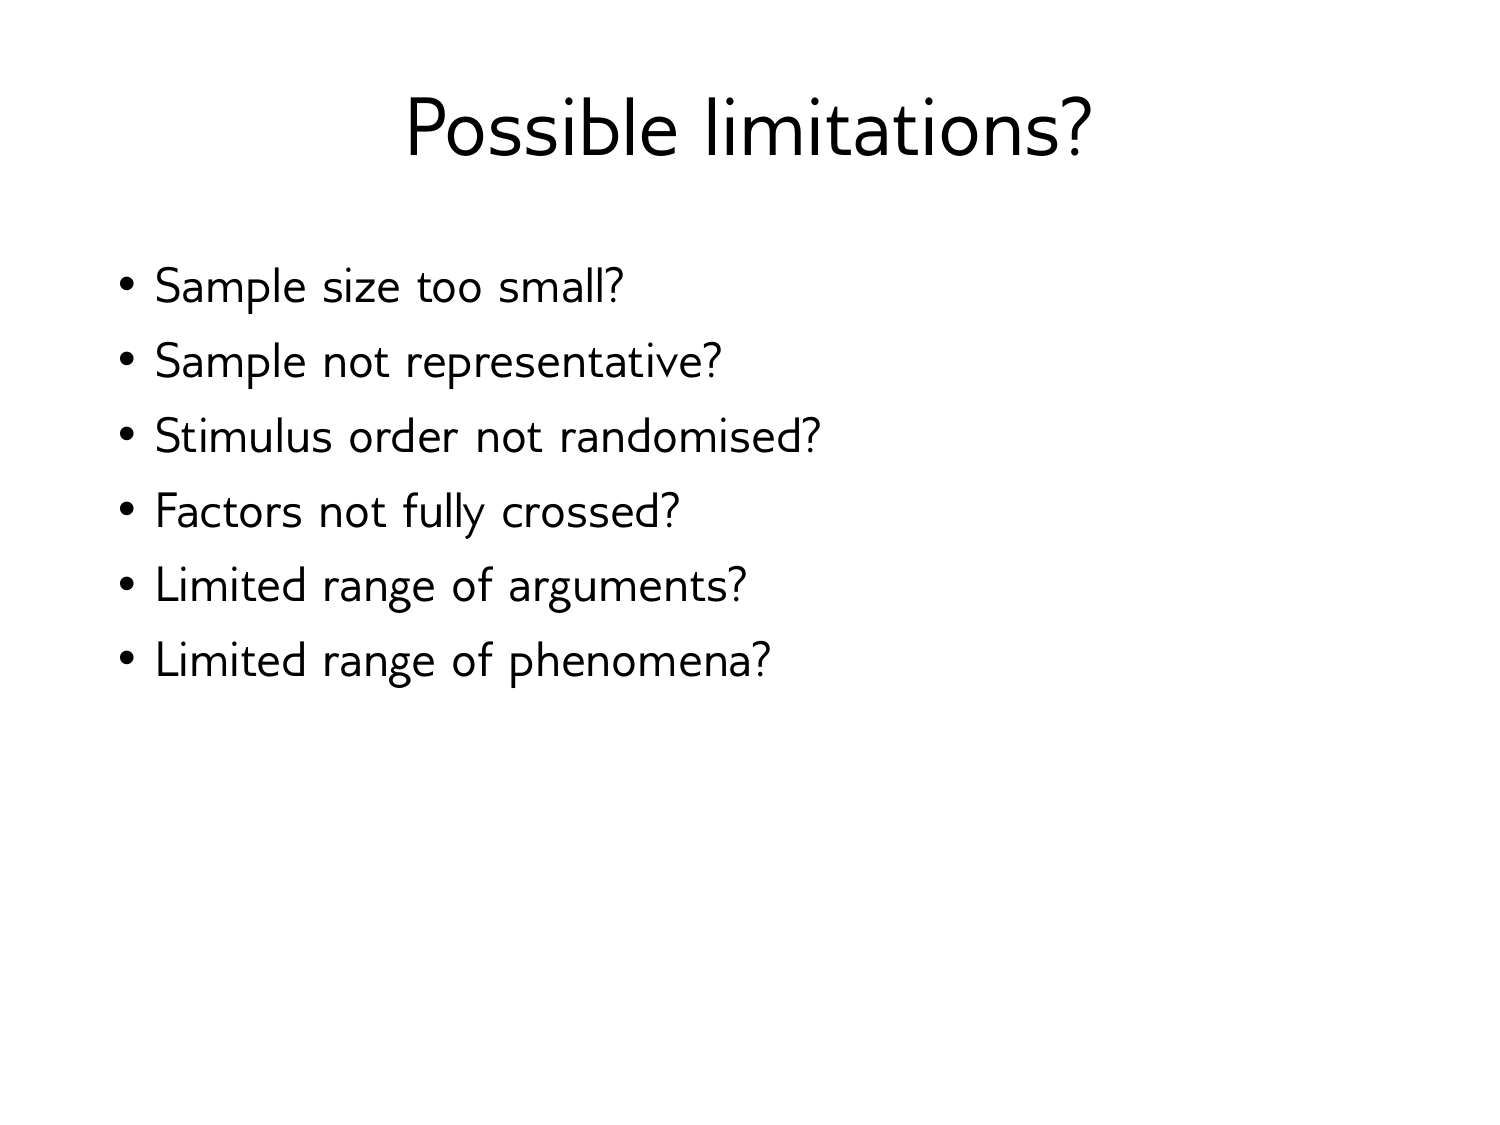

# Possible limitations?
Sample size too small?
Sample not representative?
Stimulus order not randomised?
Factors not fully crossed?
Limited range of arguments?
Limited range of phenomena?